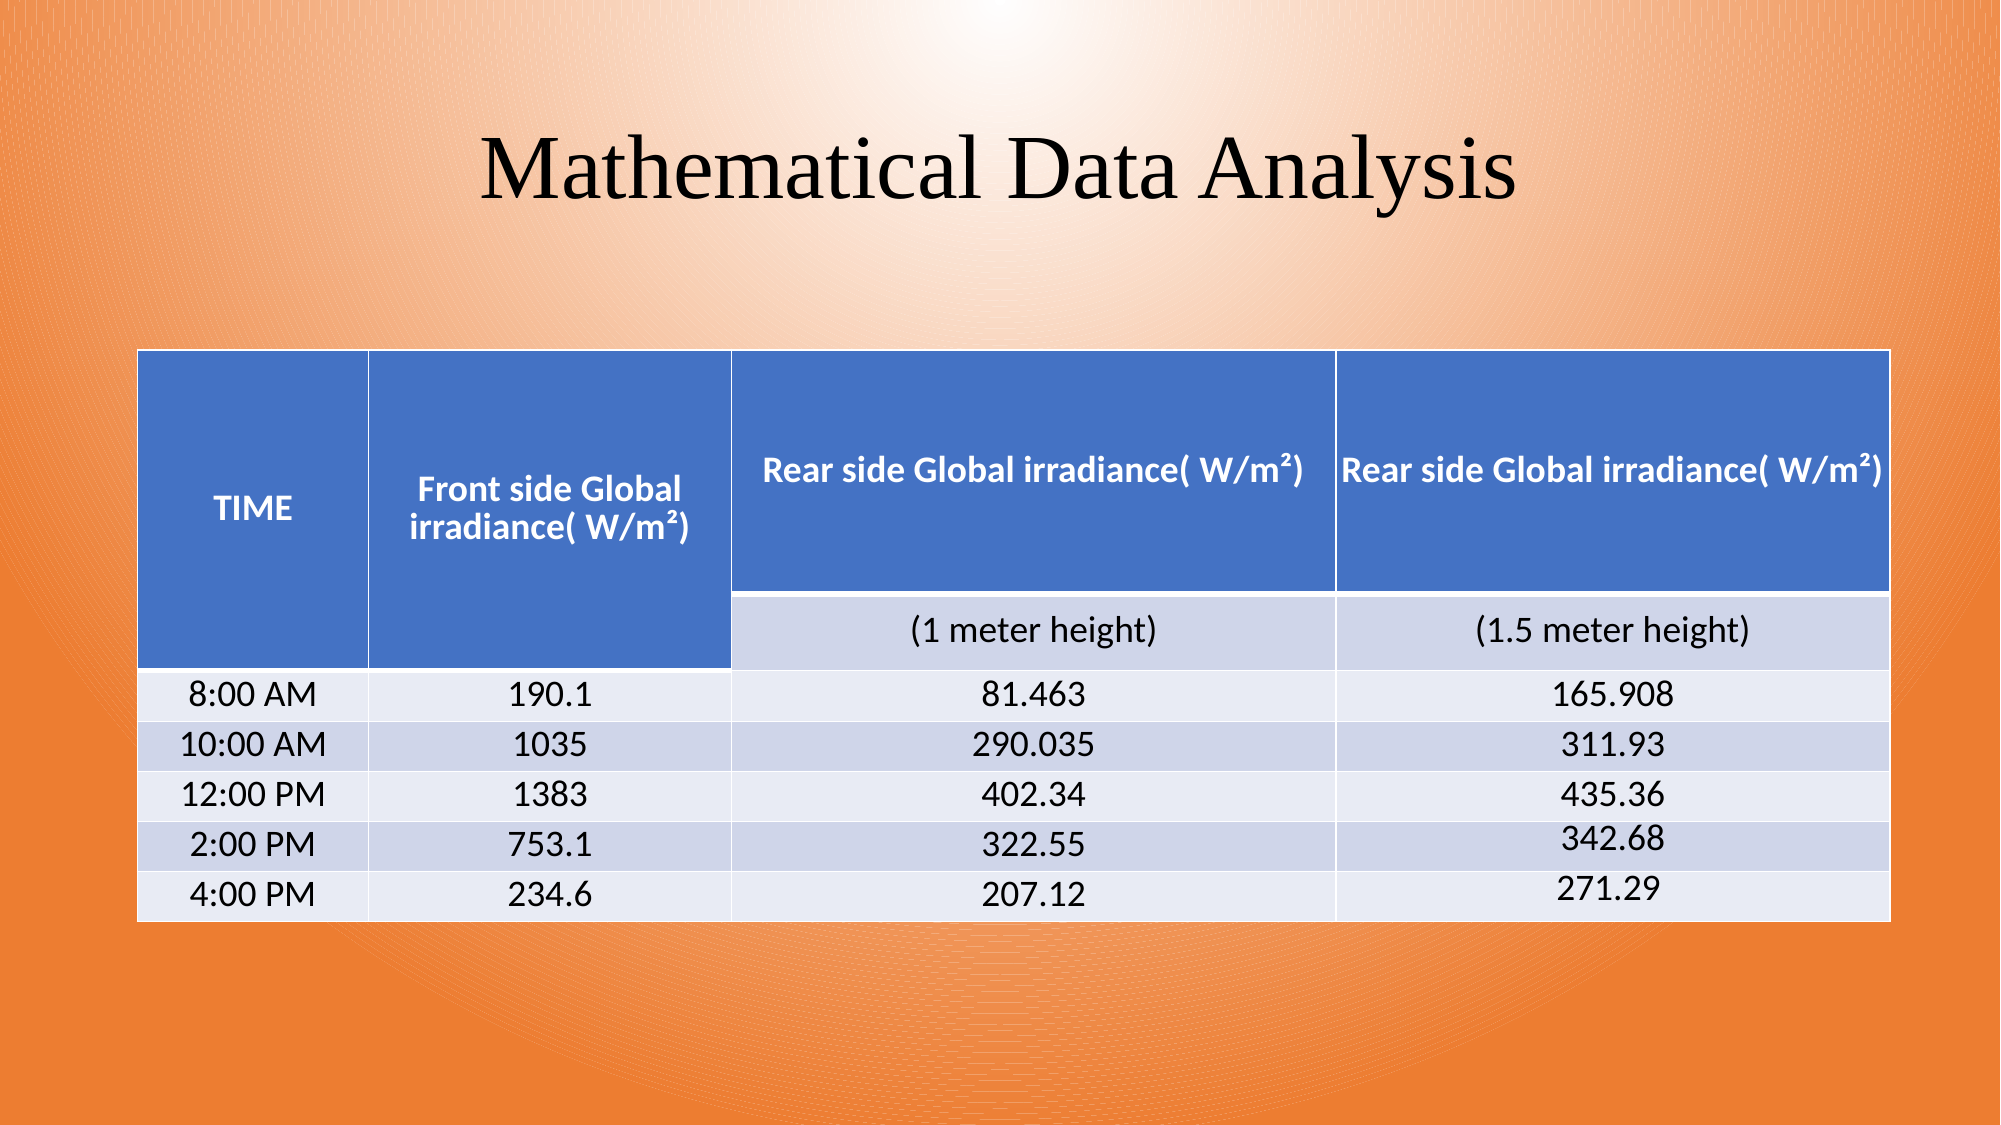

# Mathematical Data Analysis
| TIME | Front side Global irradiance( W/m²) | Rear side Global irradiance( W/m²) | Rear side Global irradiance( W/m²) |
| --- | --- | --- | --- |
|  |  | (1 meter height) | (1.5 meter height) |
| 8:00 AM | 190.1 | 81.463 | 165.908 |
| 10:00 AM | 1035 | 290.035 | 311.93 |
| 12:00 PM | 1383 | 402.34 | 435.36 |
| 2:00 PM | 753.1 | 322.55 | 342.68 |
| 4:00 PM | 234.6 | 207.12 | 271.29 |